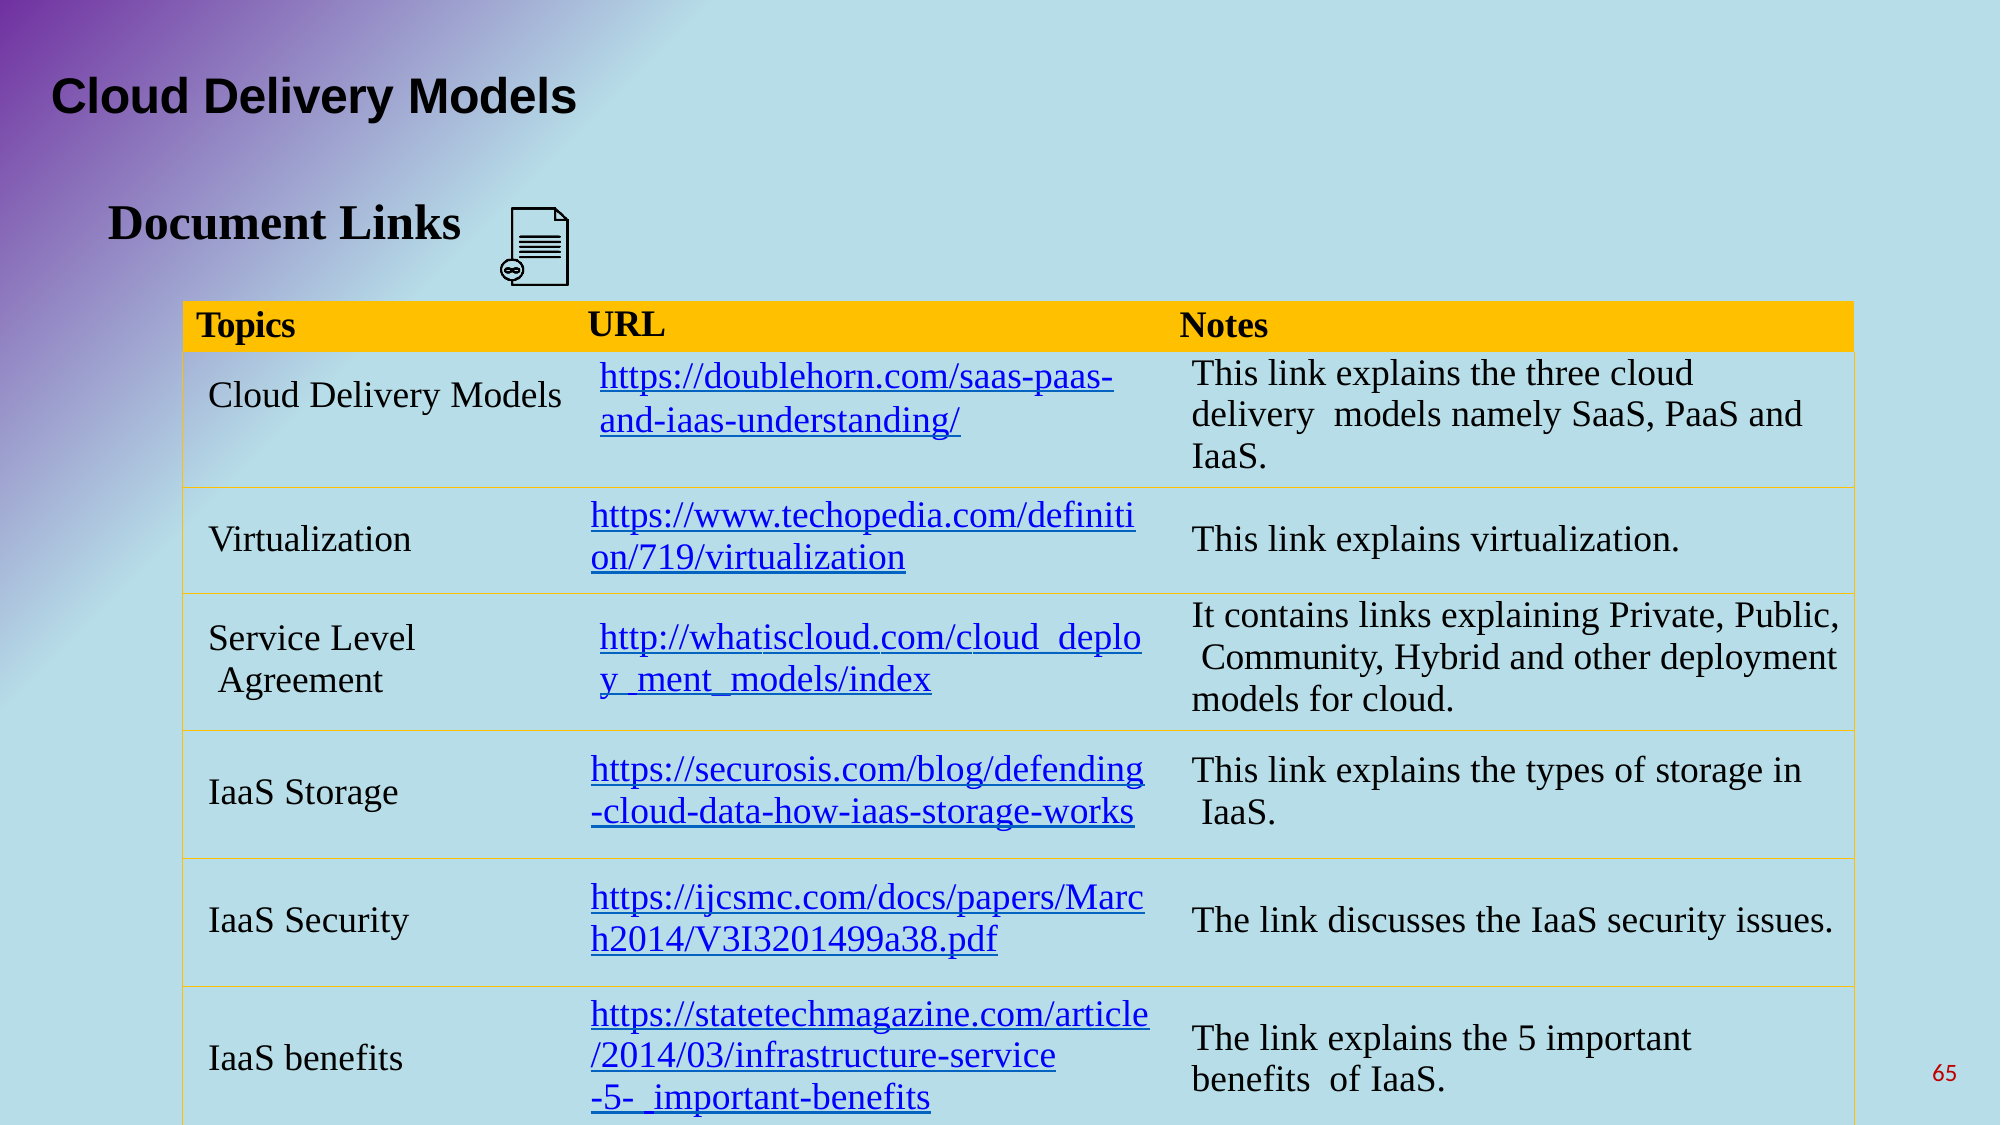

# Cloud Delivery Models
Document Links

| Topics | URL | Notes |
| --- | --- | --- |
| Cloud Delivery Models | https://doublehorn.com/saas-paas- and-iaas-understanding/ | This link explains the three cloud delivery models namely SaaS, PaaS and IaaS. |
| Virtualization | https://www.techopedia.com/definiti on/719/virtualization | This link explains virtualization. |
| Service Level Agreement | http://whatiscloud.com/cloud\_deploy ment\_models/index | It contains links explaining Private, Public, Community, Hybrid and other deployment models for cloud. |
| IaaS Storage | https://securosis.com/blog/defending -cloud-data-how-iaas-storage-works | This link explains the types of storage in IaaS. |
| IaaS Security | https://ijcsmc.com/docs/papers/Marc h2014/V3I3201499a38.pdf | The link discusses the IaaS security issues. |
| IaaS benefits | https://statetechmagazine.com/article /2014/03/infrastructure-service-5- important-benefits | The link explains the 5 important benefits of IaaS. |
65